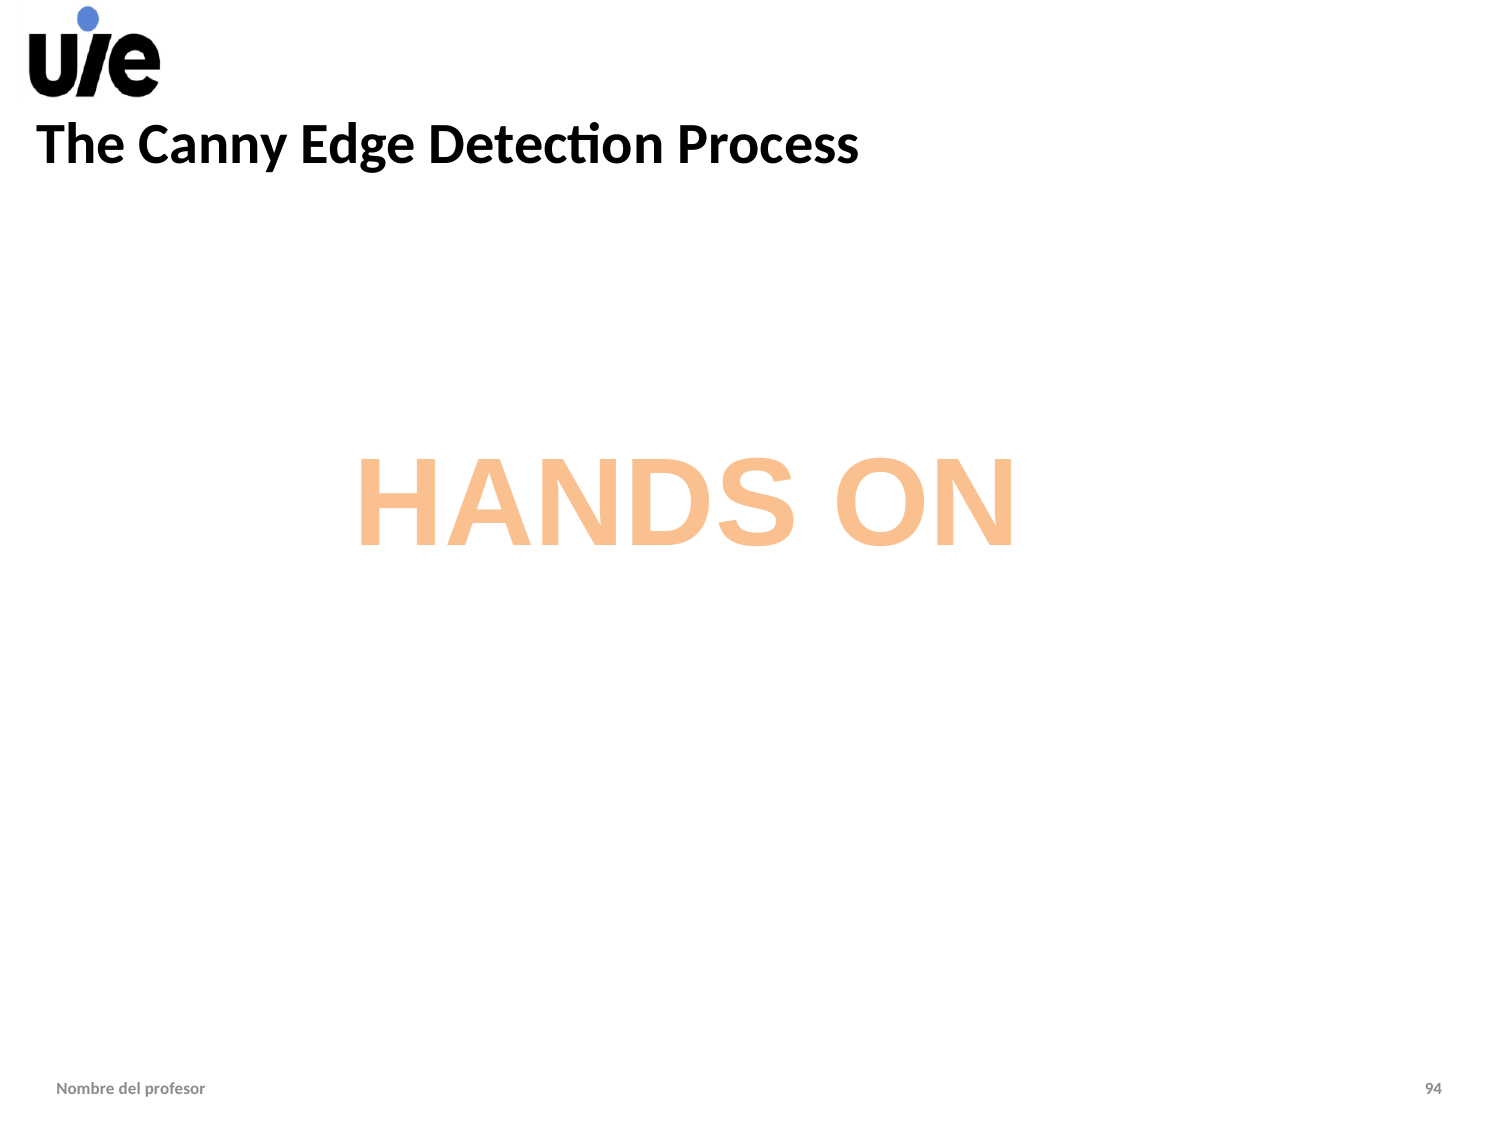

The Canny Edge Detection Process
HANDS ON
Nombre del profesor
94